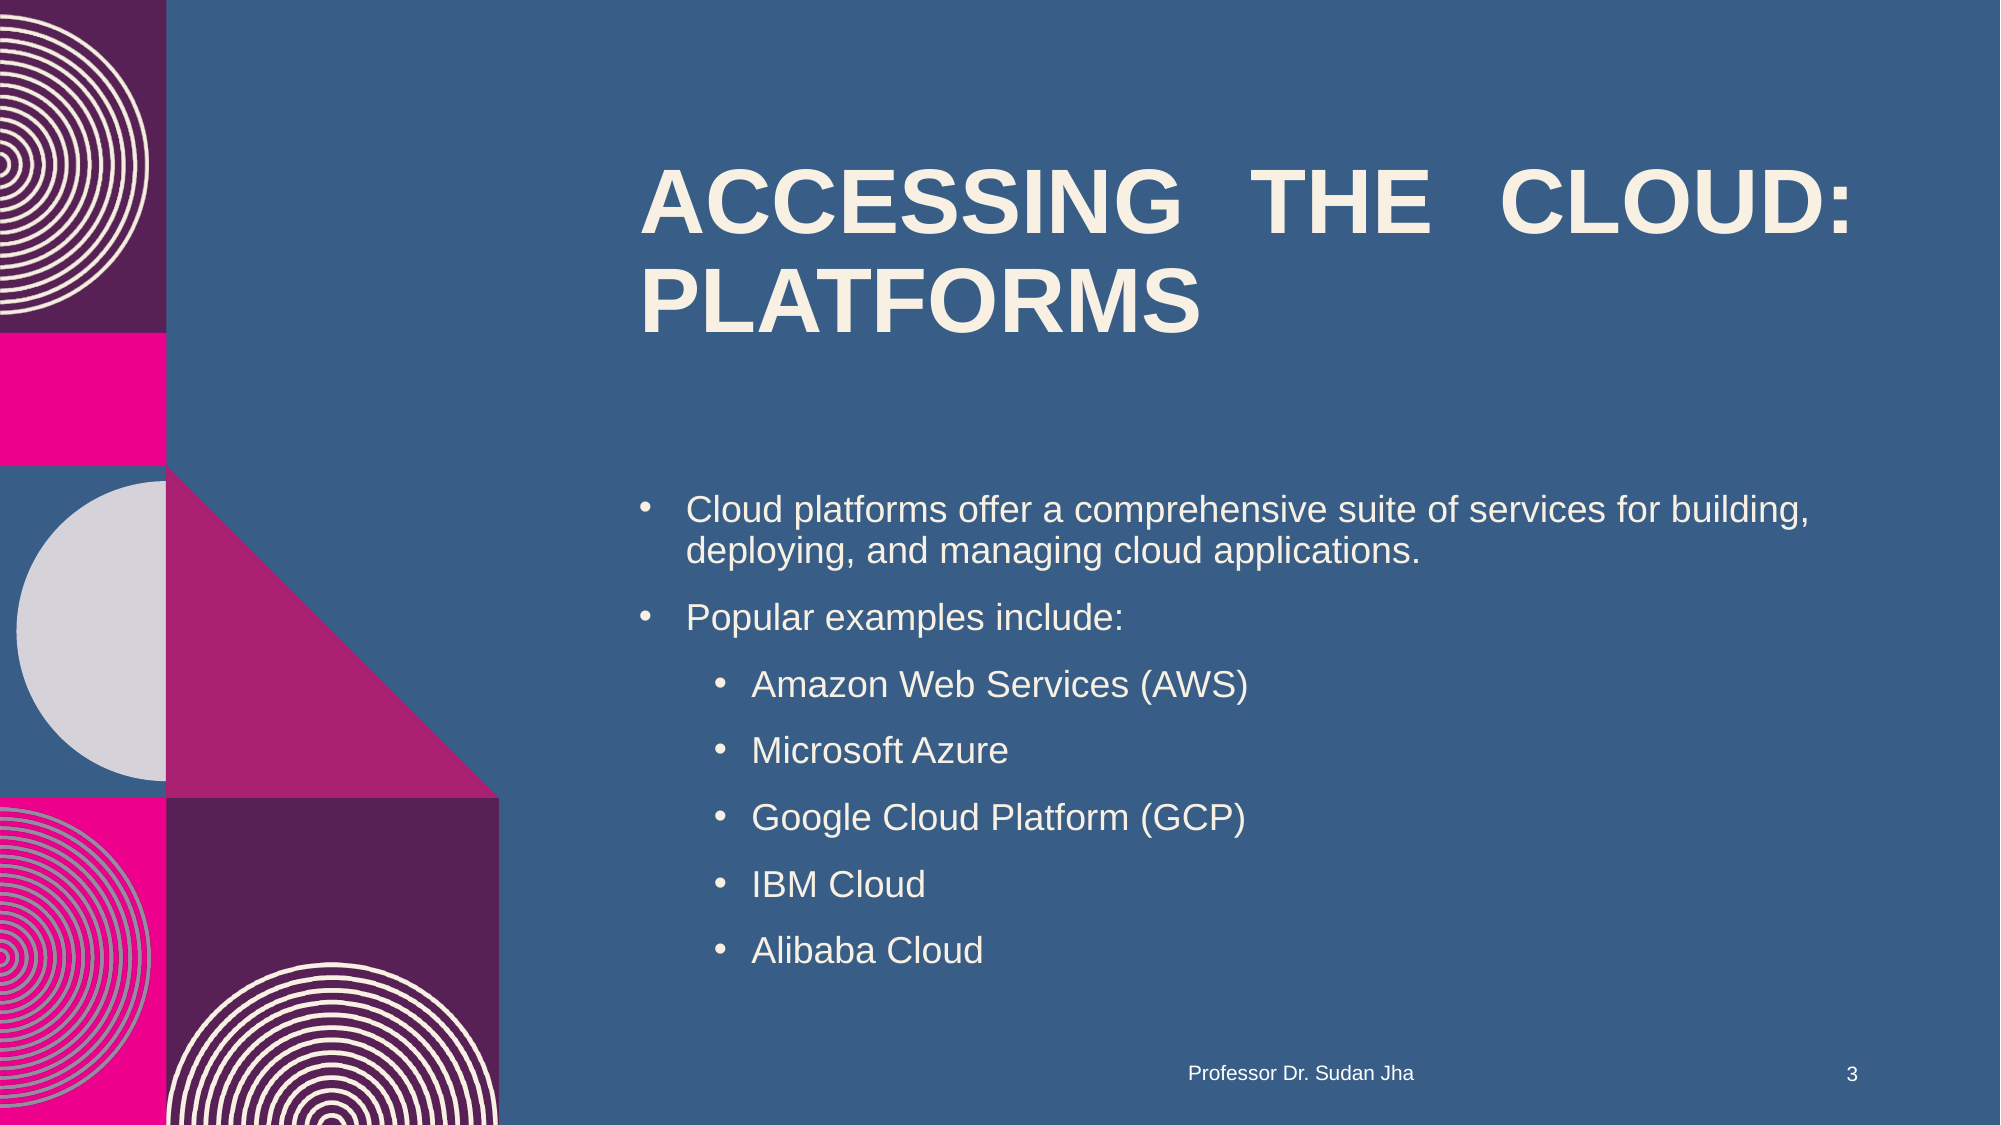

# Accessing The Cloud: Platforms
Cloud platforms offer a comprehensive suite of services for building, deploying, and managing cloud applications.
Popular examples include:
Amazon Web Services (AWS)
Microsoft Azure
Google Cloud Platform (GCP)
IBM Cloud
Alibaba Cloud

Professor Dr. Sudan Jha
3